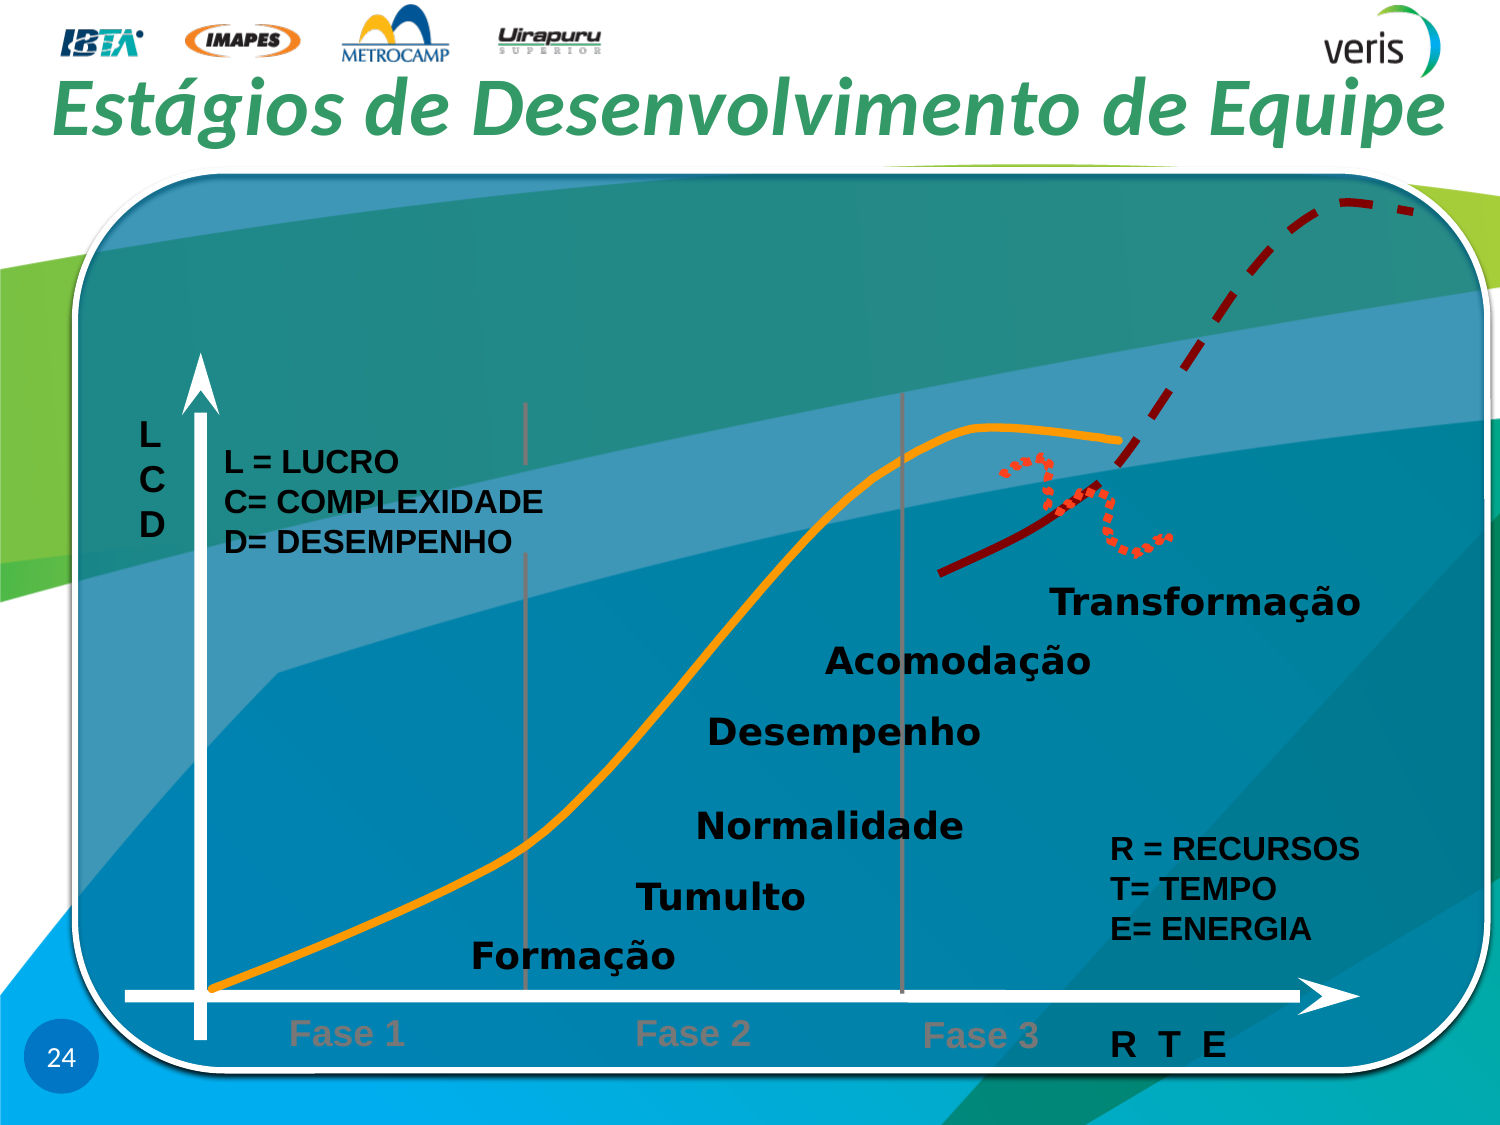

# Estágios de Desenvolvimento de Equipe

Fase 2

Fase 1
L
C
D
L = LUCRO
C= COMPLEXIDADE
D= DESEMPENHO

Transformação
Acomodação
Desempenho
Normalidade
R = RECURSOS
T= TEMPO
E= ENERGIA
R  T  E
Tumulto
Formação

Fase 3
24